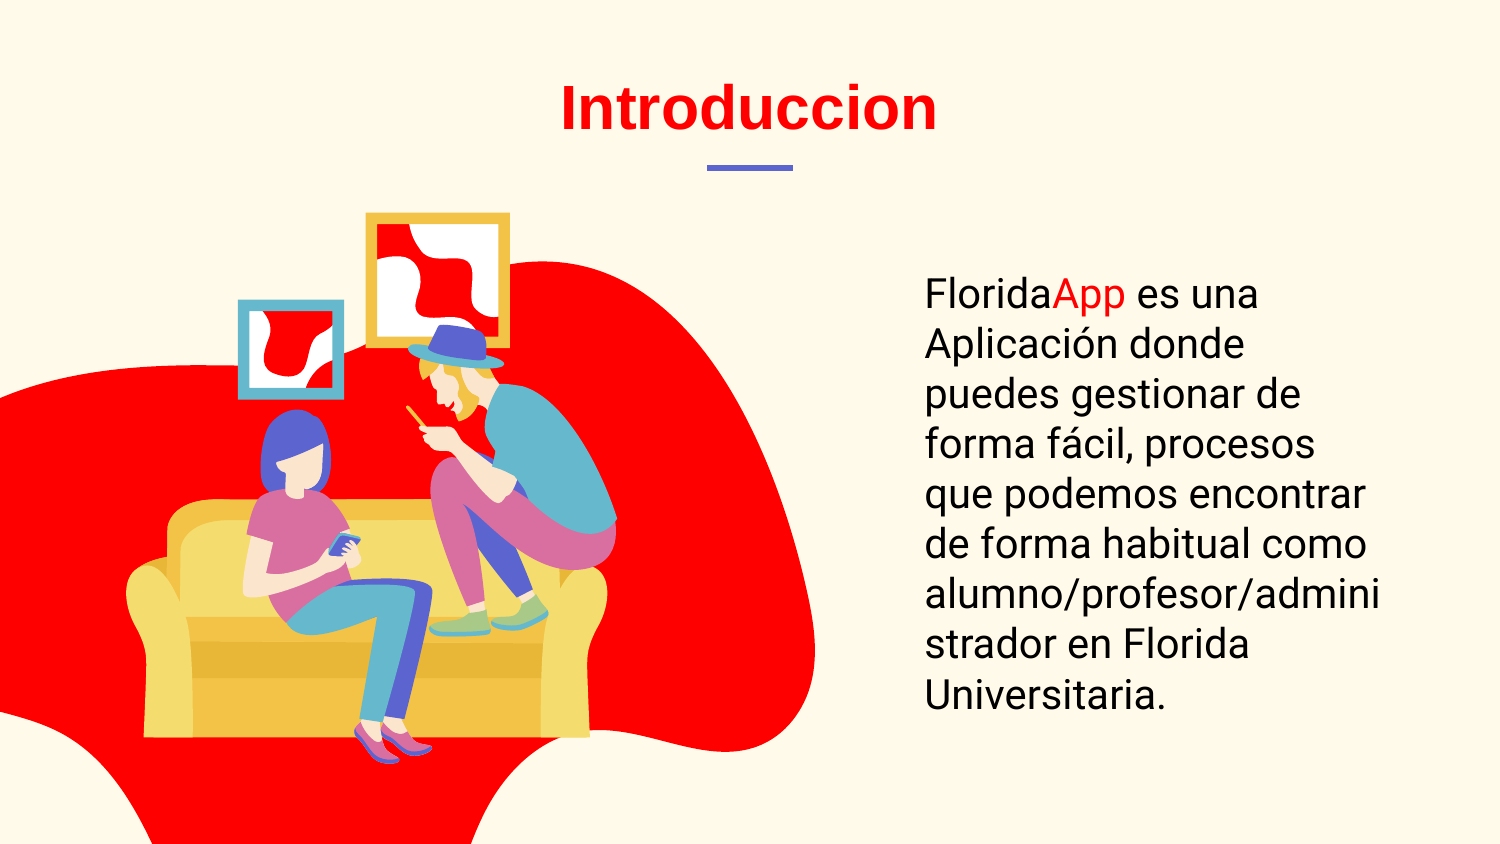

# Introduccion

FloridaApp es una Aplicación donde puedes gestionar de forma fácil, procesos que podemos encontrar de forma habitual como alumno/profesor/administrador en Florida Universitaria.